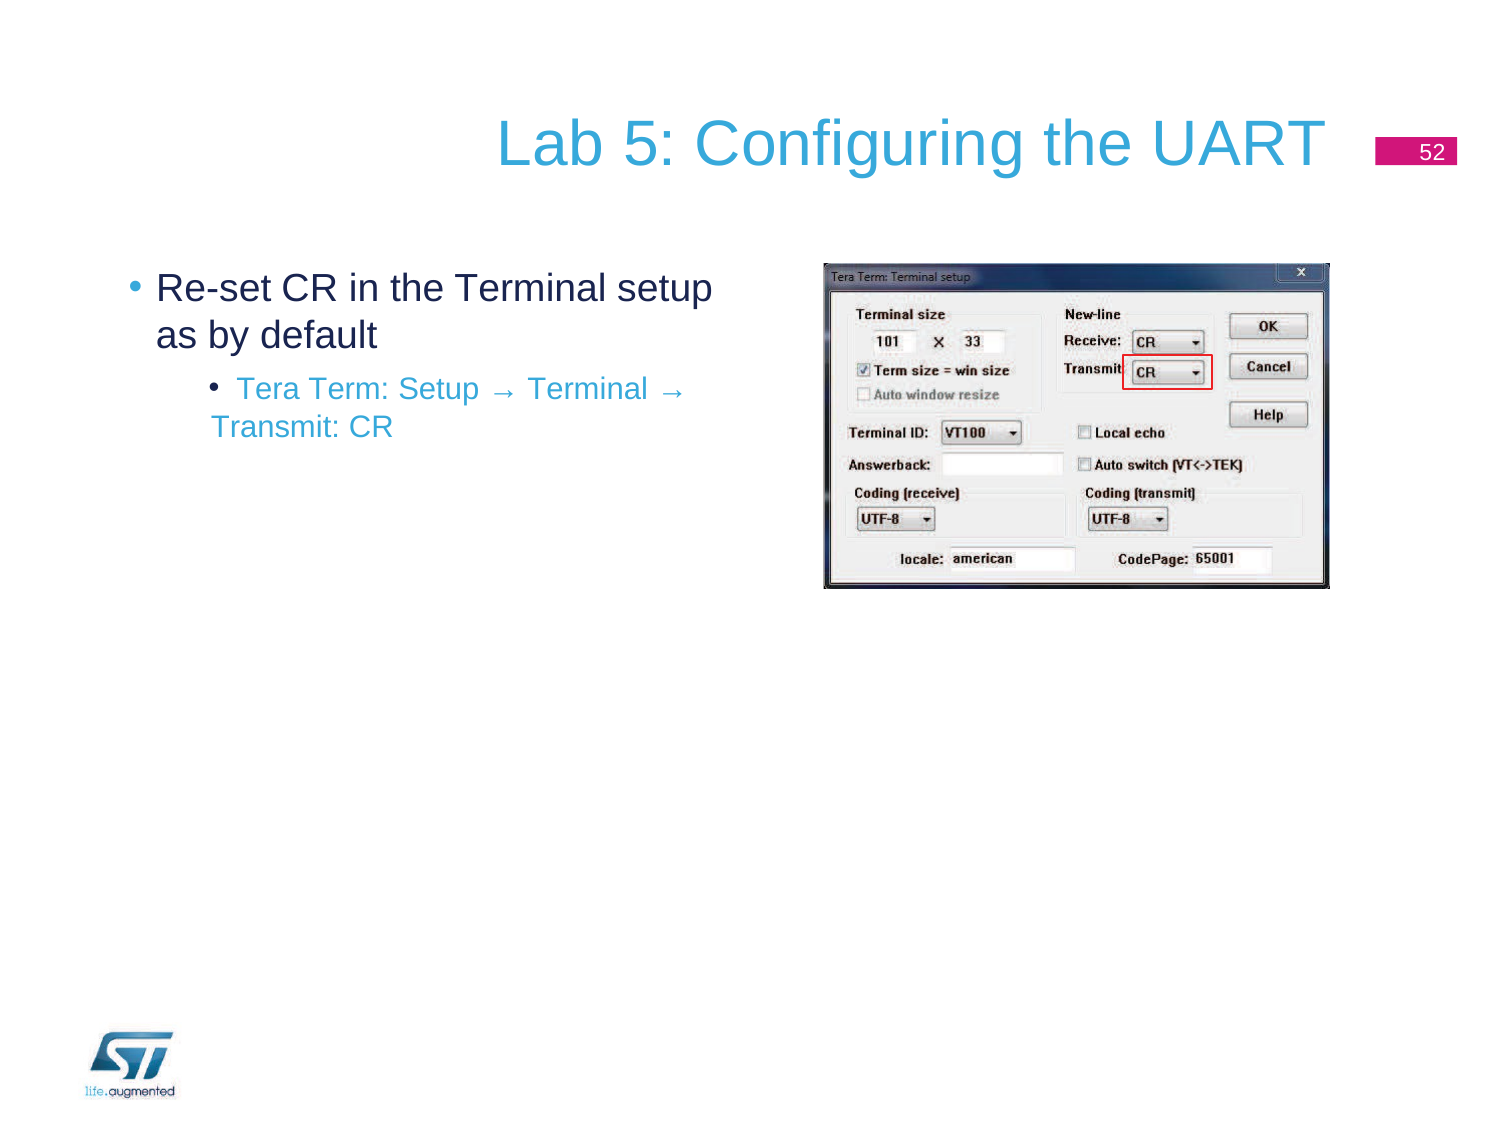

# Lab 5: Configuring the UART
52
Re-set CR in the Terminal setup
as by default
Tera Term: Setup → Terminal →
Transmit: CR